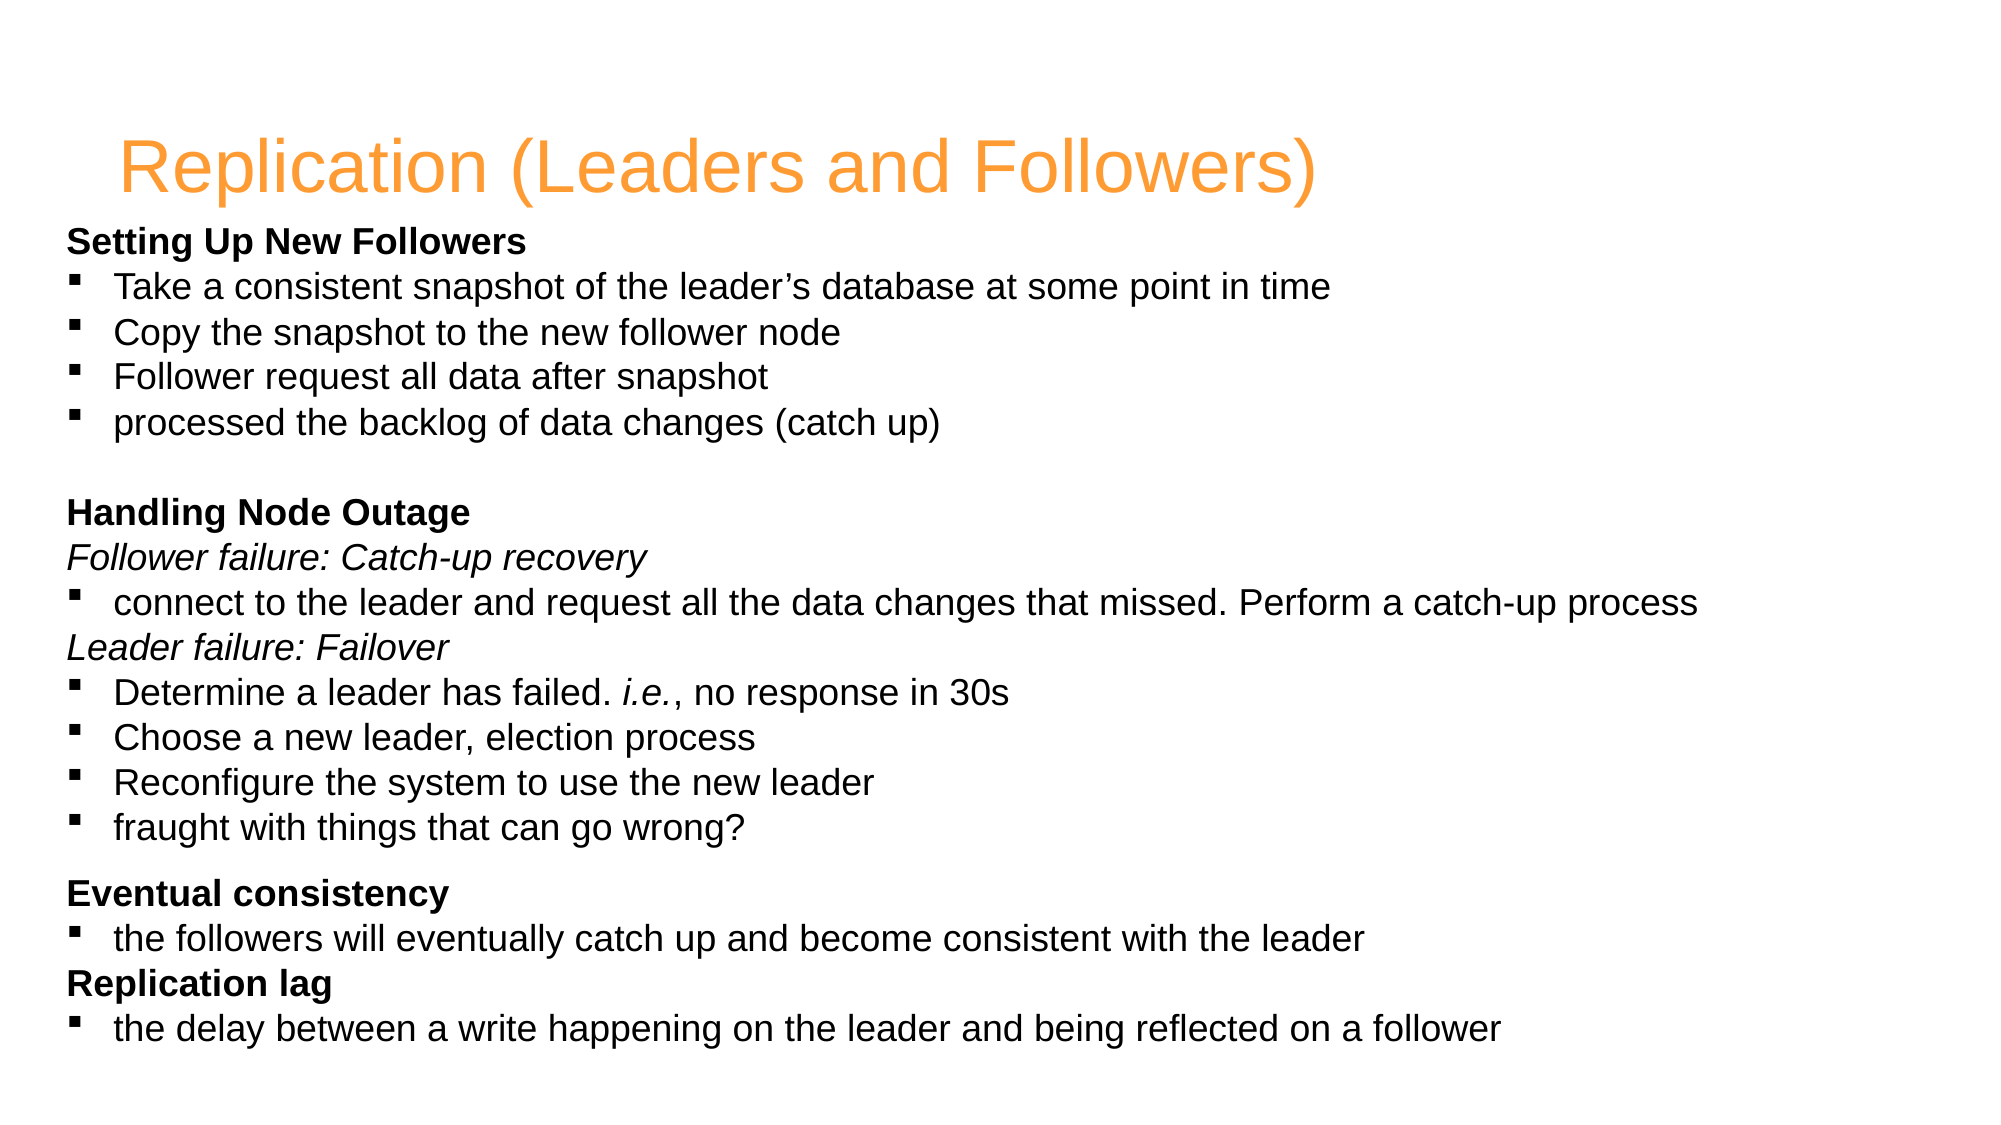

# Replication (Leaders and Followers)
Setting Up New Followers
Take a consistent snapshot of the leader’s database at some point in time
Copy the snapshot to the new follower node
Follower request all data after snapshot
processed the backlog of data changes (catch up)

Handling Node Outage
Follower failure: Catch-up recovery
connect to the leader and request all the data changes that missed. Perform a catch-up process
Leader failure: Failover
Determine a leader has failed. i.e., no response in 30s
Choose a new leader, election process
Reconfigure the system to use the new leader
fraught with things that can go wrong?
Eventual consistency
the followers will eventually catch up and become consistent with the leader
Replication lag
the delay between a write happening on the leader and being reflected on a follower